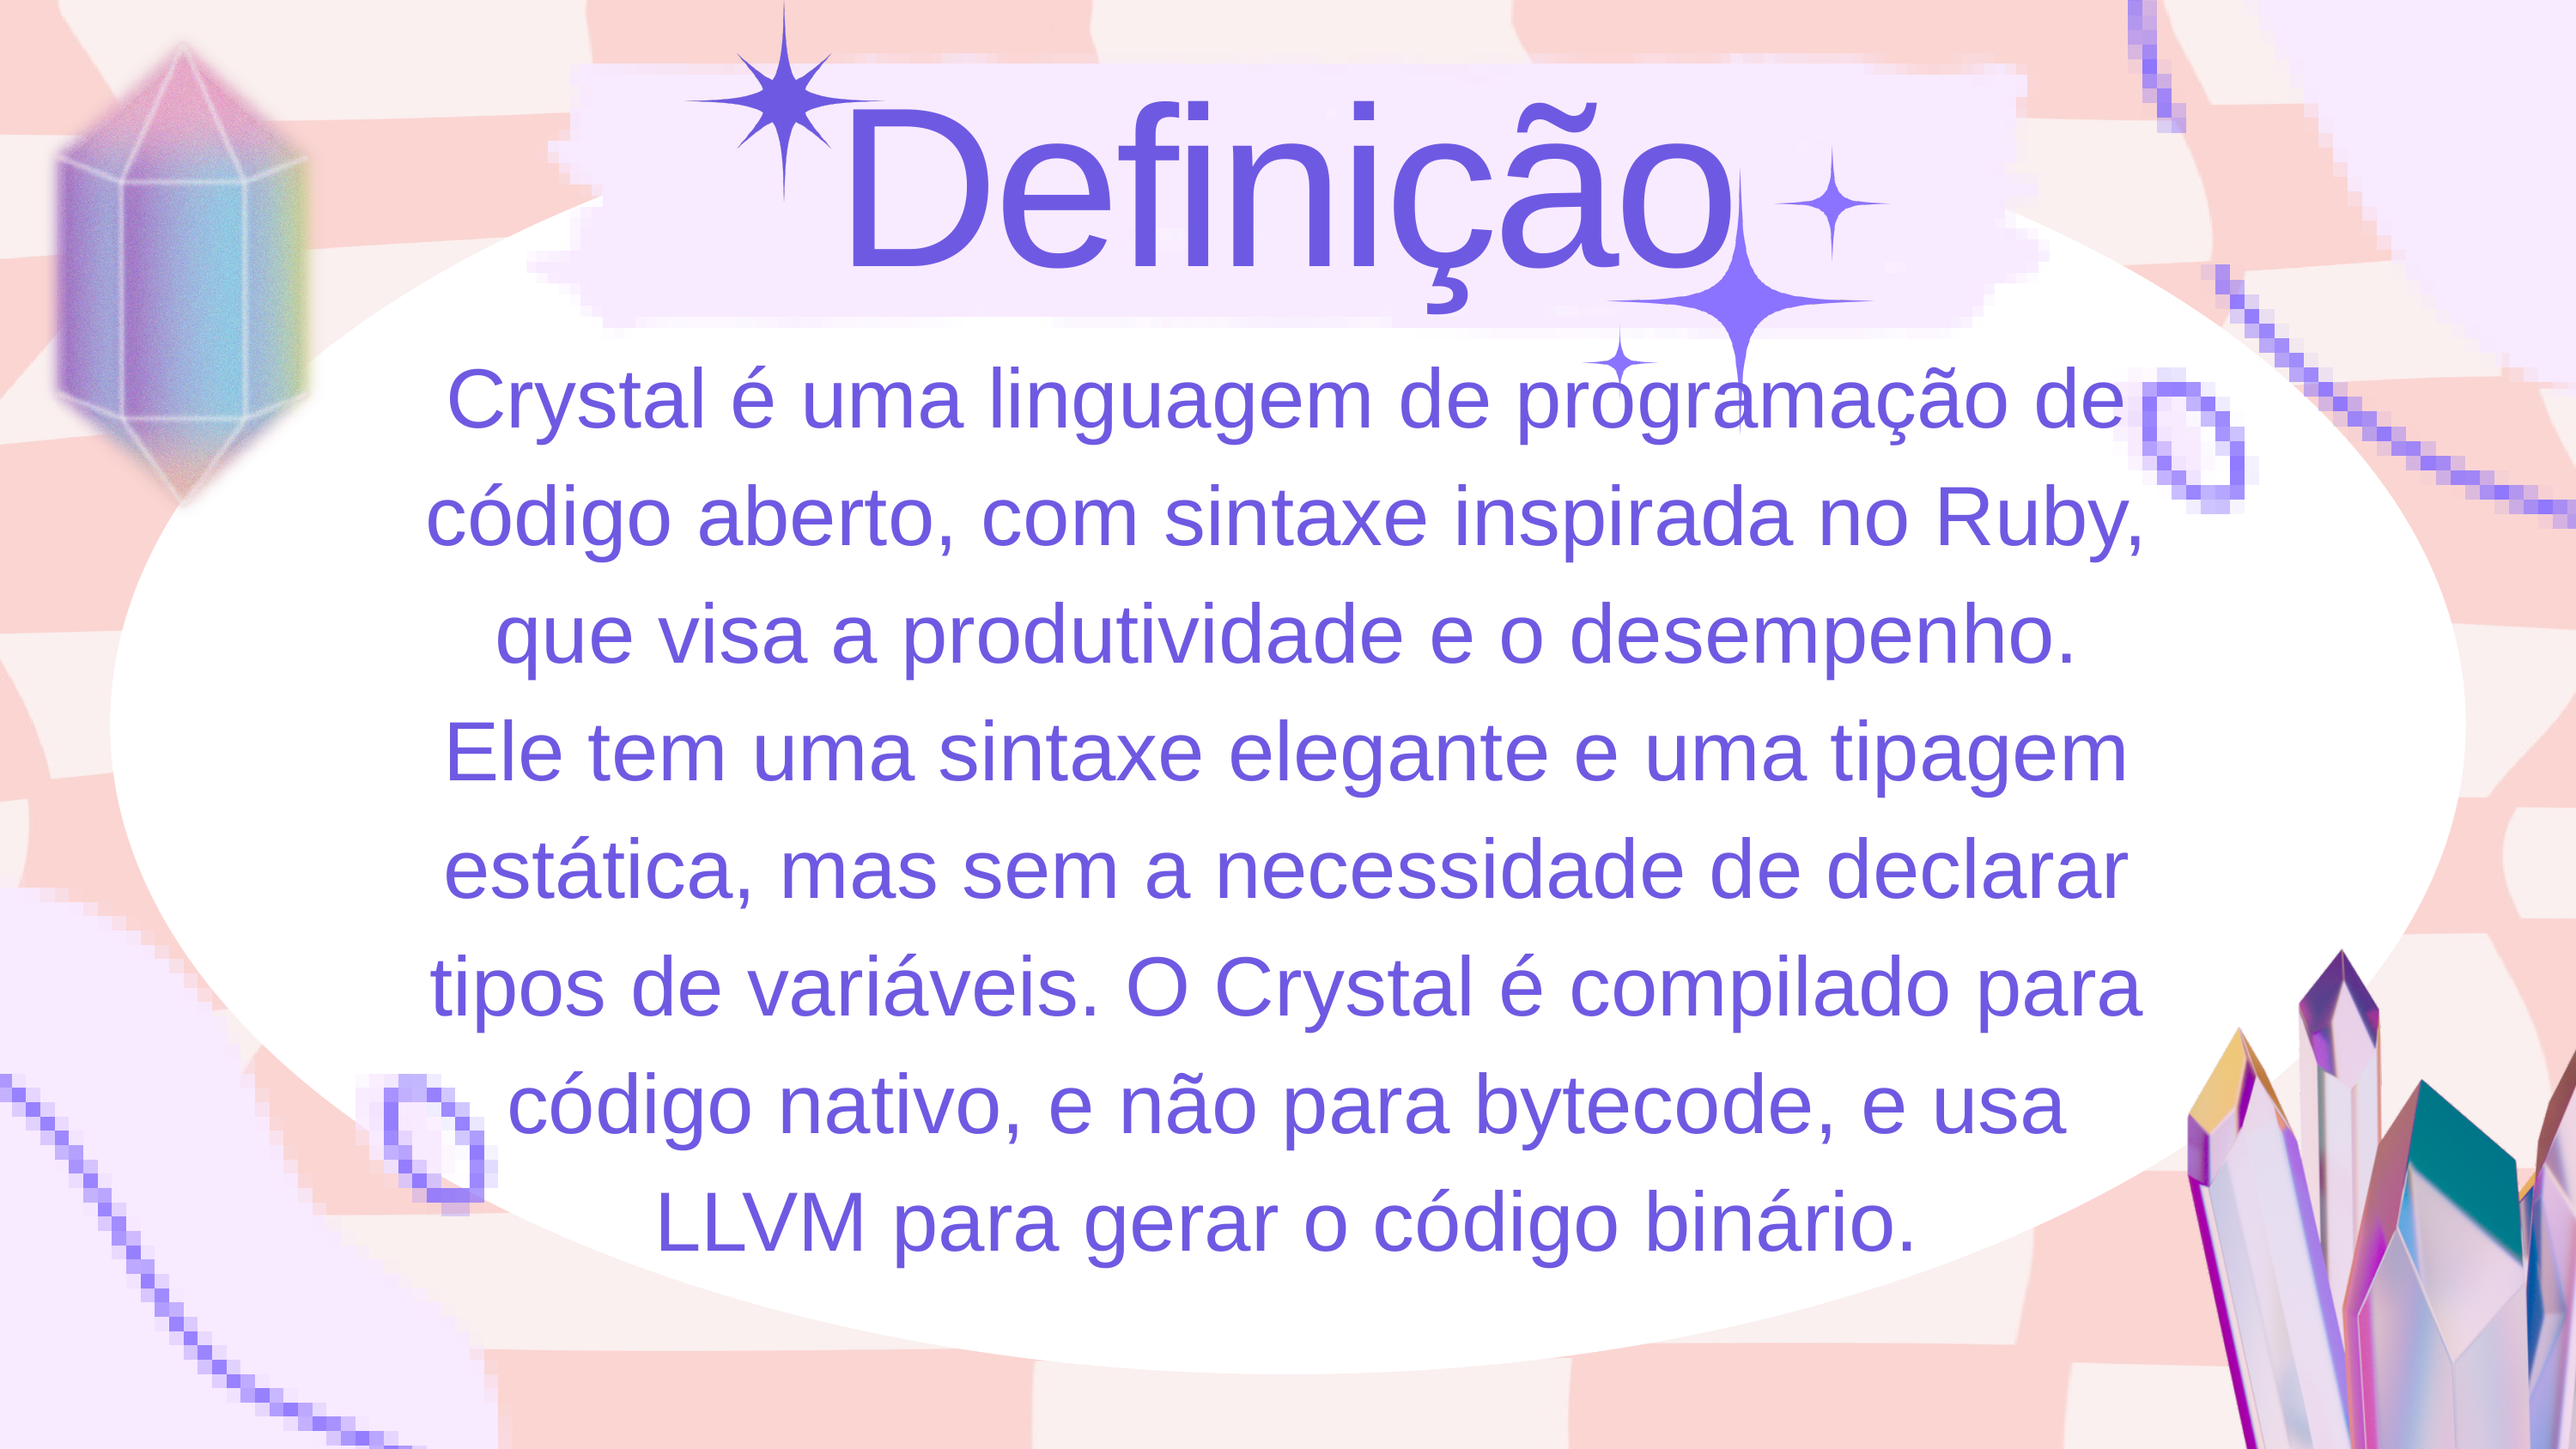

Definição

Crystal é uma linguagem de programação de código aberto, com sintaxe inspirada no Ruby, que visa a produtividade e o desempenho. Ele tem uma sintaxe elegante e uma tipagem estática, mas sem a necessidade de declarar tipos de variáveis. O Crystal é compilado para código nativo, e não para bytecode, e usa LLVM para gerar o código binário.